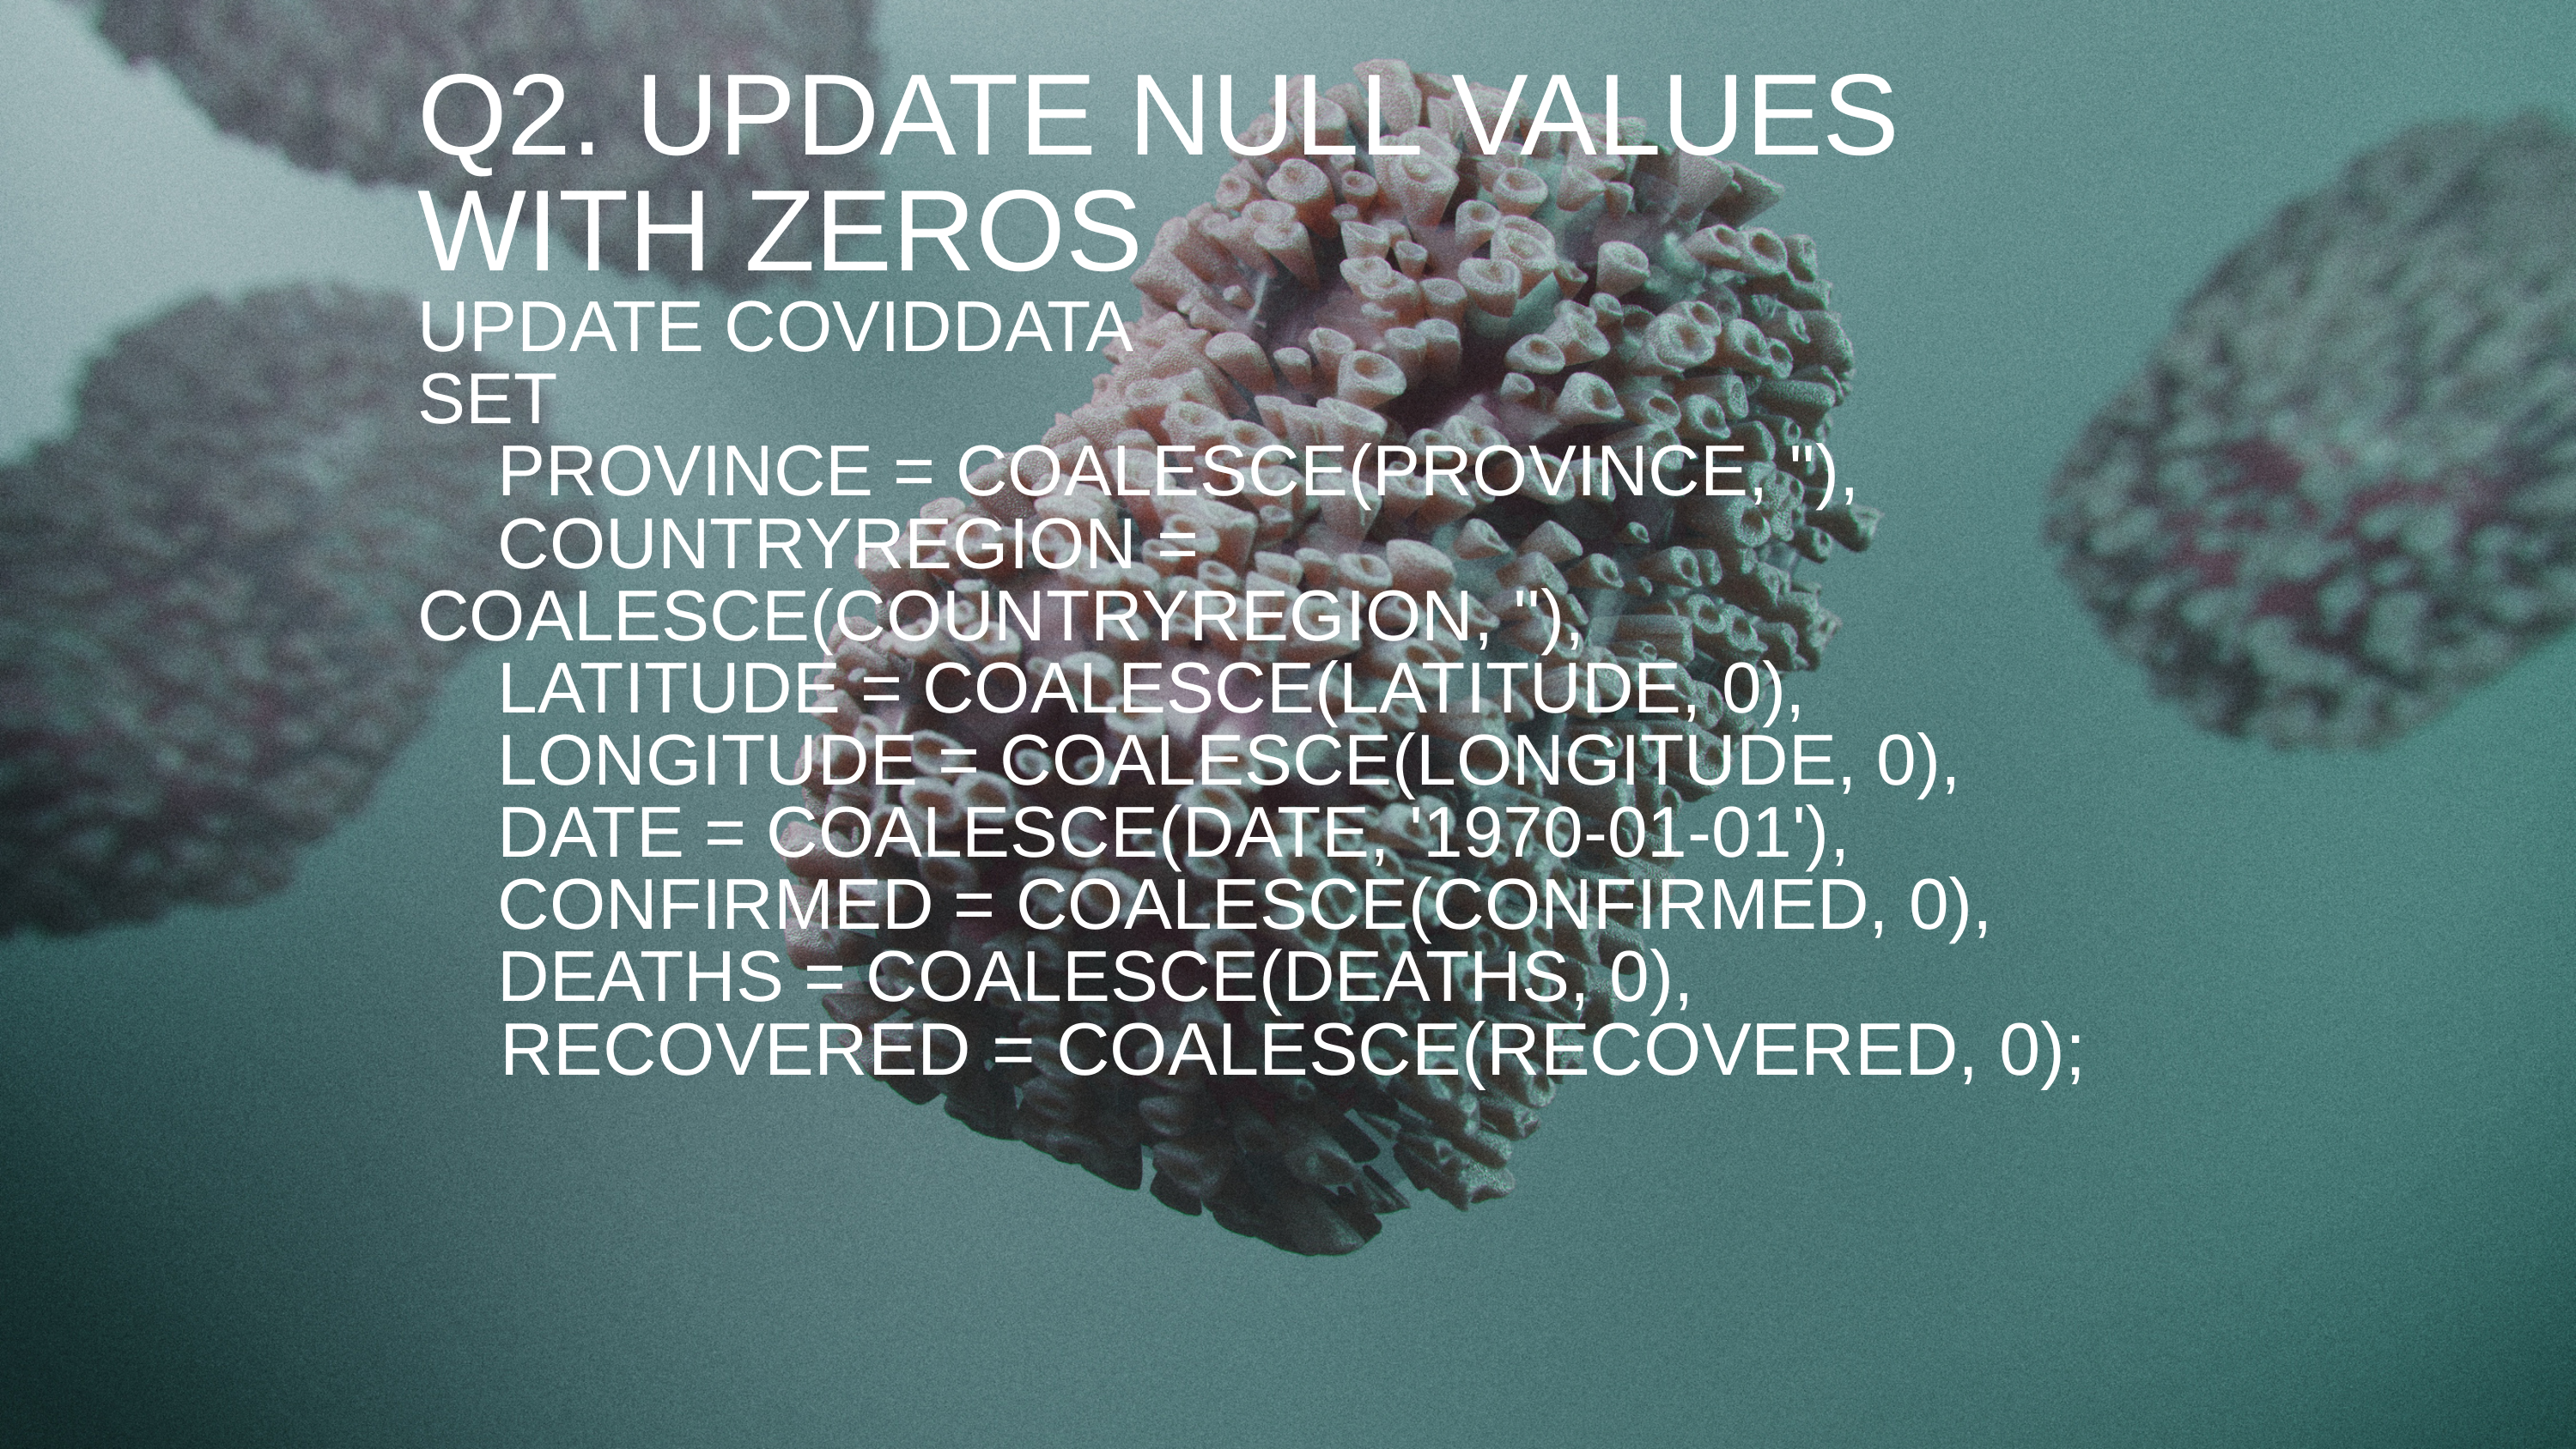

Q2. UPDATE NULL VALUES WITH ZEROS
UPDATE COVIDDATA
SET
    PROVINCE = COALESCE(PROVINCE, ''),
    COUNTRYREGION = COALESCE(COUNTRYREGION, ''),
    LATITUDE = COALESCE(LATITUDE, 0),
    LONGITUDE = COALESCE(LONGITUDE, 0),
    DATE = COALESCE(DATE, '1970-01-01'),
    CONFIRMED = COALESCE(CONFIRMED, 0),
    DEATHS = COALESCE(DEATHS, 0),
    RECOVERED = COALESCE(RECOVERED, 0);